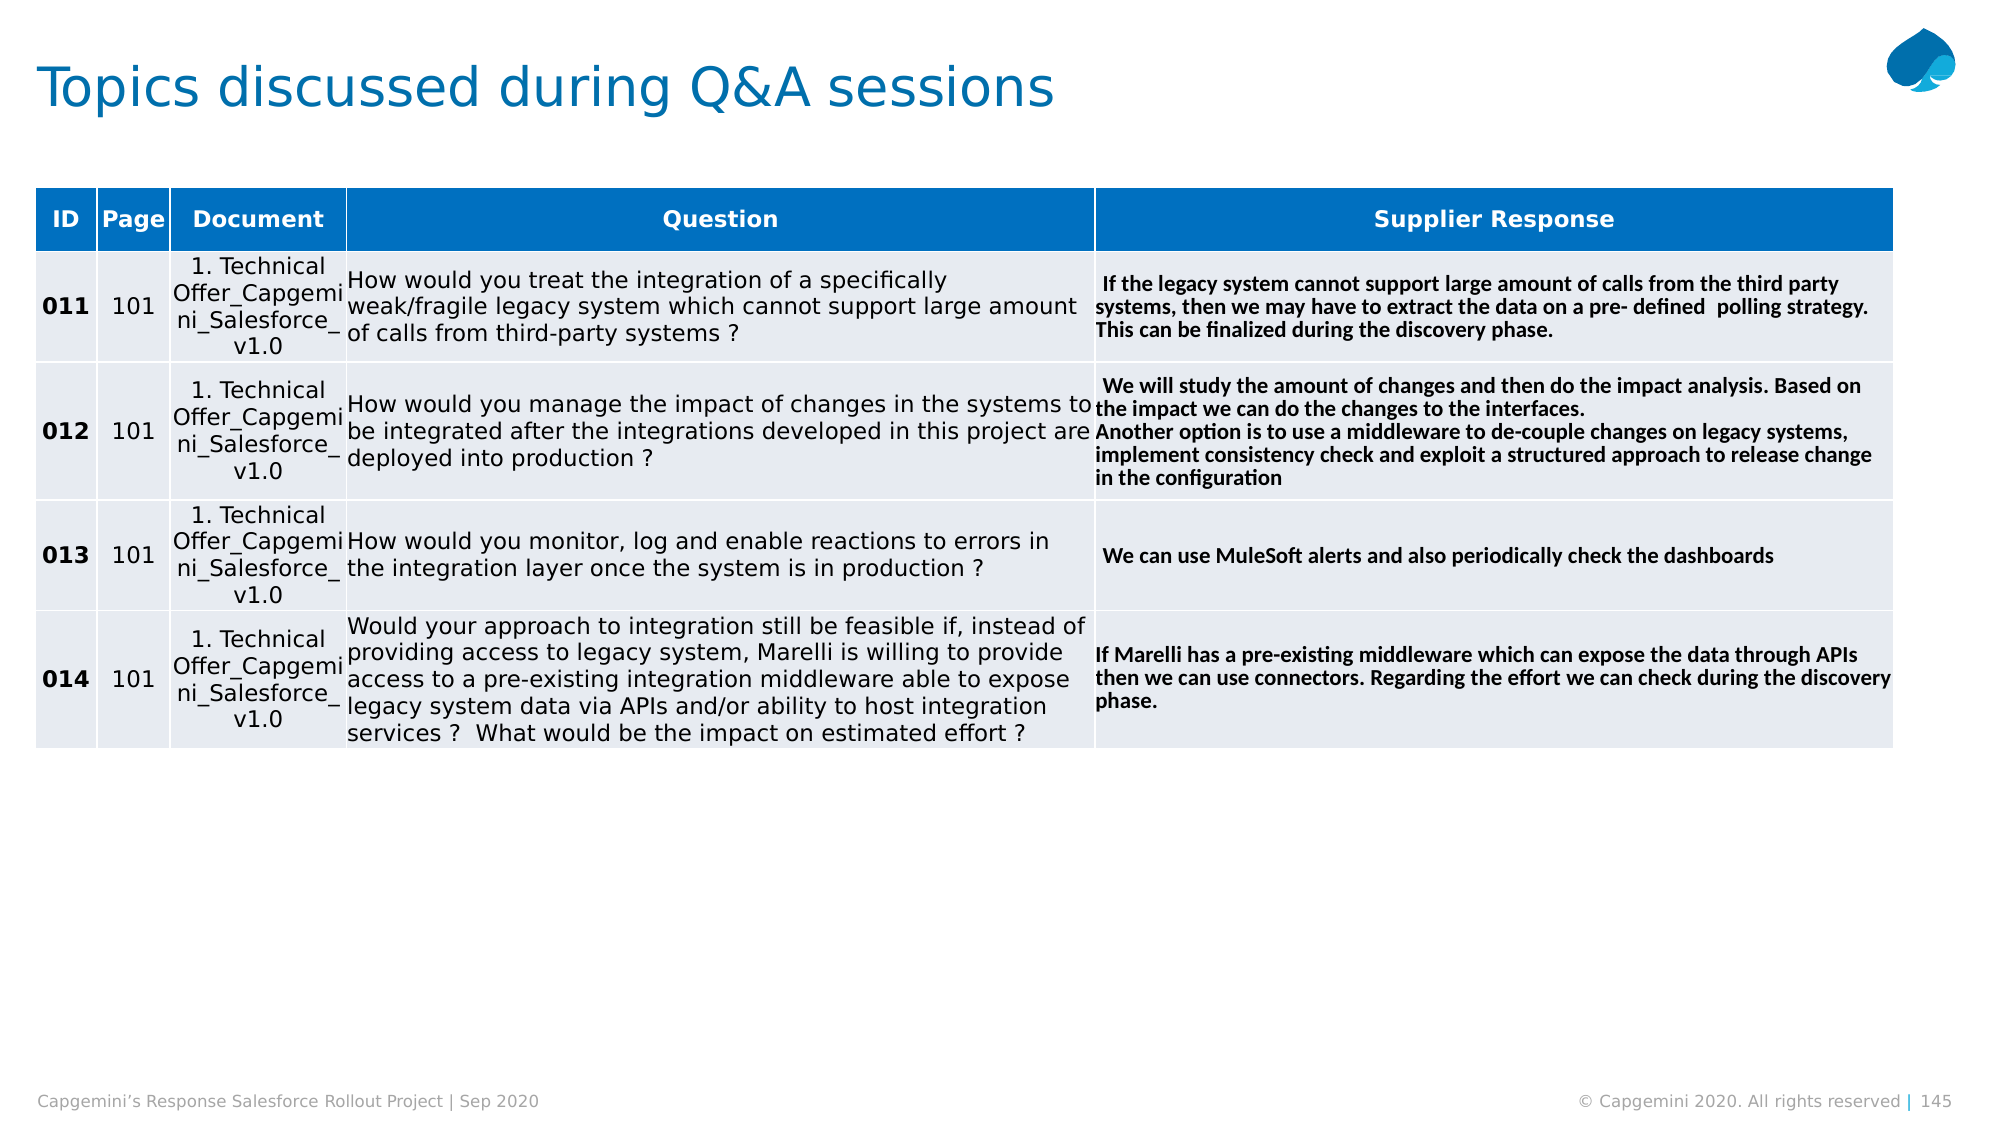

Topics discussed during Q&A sessions
| ID | Page | Document | Question | Supplier Response |
| --- | --- | --- | --- | --- |
| 011 | 101 | 1. Technical Offer\_Capgemini\_Salesforce\_v1.0 | How would you treat the integration of a specifically weak/fragile legacy system which cannot support large amount of calls from third-party systems ? | If the legacy system cannot support large amount of calls from the third party systems, then we may have to extract the data on a pre- defined  polling strategy. This can be finalized during the discovery phase. |
| 012 | 101 | 1. Technical Offer\_Capgemini\_Salesforce\_v1.0 | How would you manage the impact of changes in the systems to be integrated after the integrations developed in this project are deployed into production ? | We will study the amount of changes and then do the impact analysis. Based on the impact we can do the changes to the interfaces. Another option is to use a middleware to de-couple changes on legacy systems, implement consistency check and exploit a structured approach to release change in the configuration |
| 013 | 101 | 1. Technical Offer\_Capgemini\_Salesforce\_v1.0 | How would you monitor, log and enable reactions to errors in the integration layer once the system is in production ? | We can use MuleSoft alerts and also periodically check the dashboards |
| 014 | 101 | 1. Technical Offer\_Capgemini\_Salesforce\_v1.0 | Would your approach to integration still be feasible if, instead of providing access to legacy system, Marelli is willing to provide access to a pre-existing integration middleware able to expose legacy system data via APIs and/or ability to host integration services ?  What would be the impact on estimated effort ? | If Marelli has a pre-existing middleware which can expose the data through APIs then we can use connectors. Regarding the effort we can check during the discovery phase. |
Capgemini’s Response Salesforce Rollout Project | Sep 2020
© Capgemini 2020. All rights reserved | 145